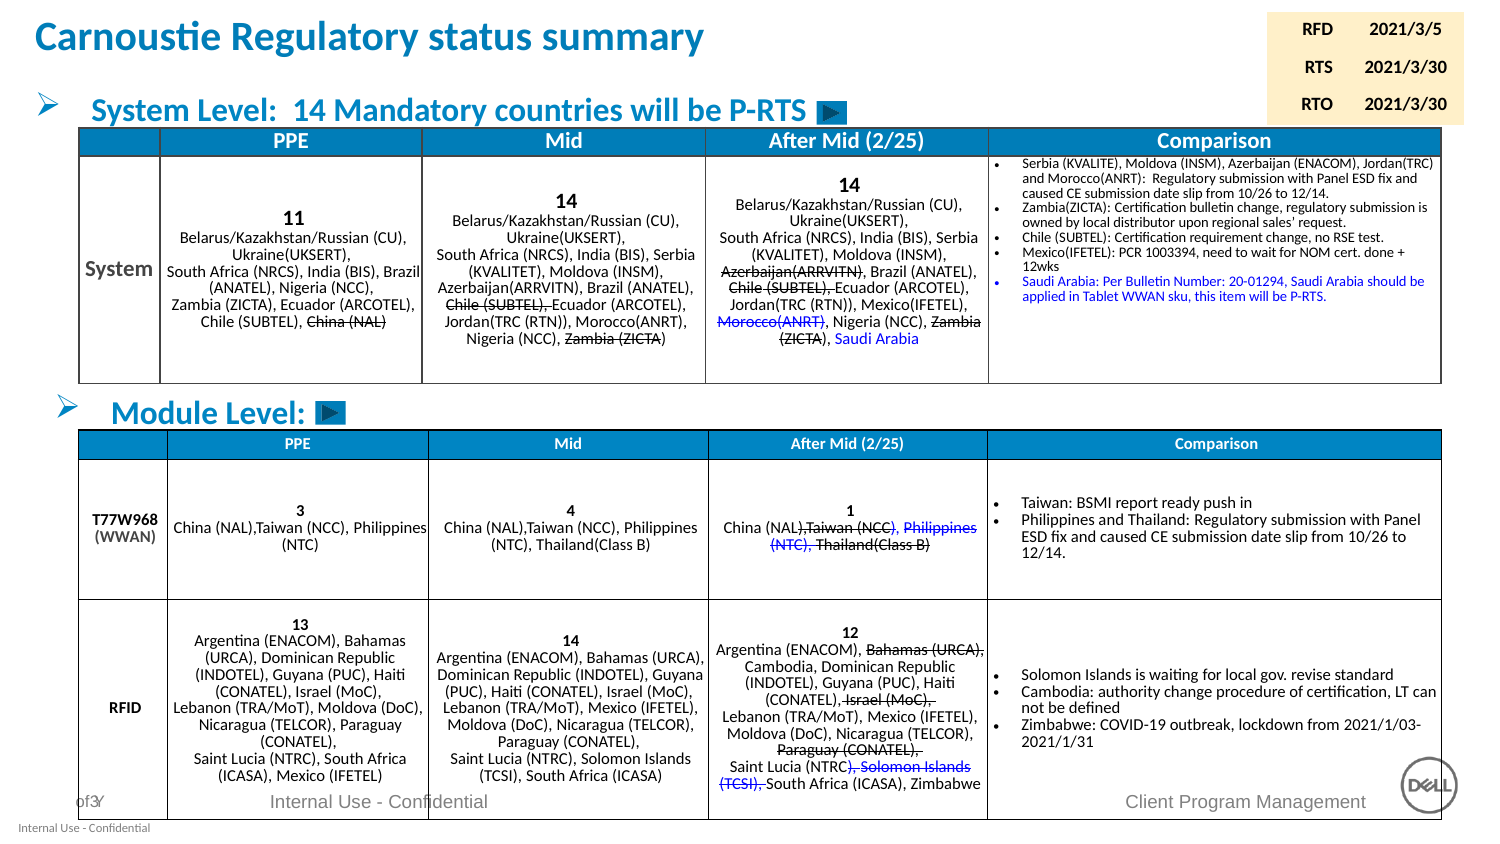

# Carnoustie Regulatory status summary
| RFD | 2021/3/5 |
| --- | --- |
| RTS | 2021/3/30 |
| RTO | 2021/3/30 |
System Level:  14 Mandatory countries will be P-RTS

|  | PPE | Mid | After Mid (2/25) | Comparison |
| --- | --- | --- | --- | --- |
| System | 11 Belarus/Kazakhstan/Russian (CU), Ukraine(UKSERT), South Africa (NRCS), India (BIS), Brazil (ANATEL), Nigeria (NCC), Zambia (ZICTA), Ecuador (ARCOTEL), Chile (SUBTEL), China (NAL) | 14 Belarus/Kazakhstan/Russian (CU), Ukraine(UKSERT), South Africa (NRCS), India (BIS), Serbia (KVALITET), Moldova (INSM), Azerbaijan(ARRVITN), Brazil (ANATEL), Chile (SUBTEL), Ecuador (ARCOTEL), Jordan(TRC (RTN)), Morocco(ANRT), Nigeria (NCC), Zambia (ZICTA) | 14 Belarus/Kazakhstan/Russian (CU), Ukraine(UKSERT), South Africa (NRCS), India (BIS), Serbia (KVALITET), Moldova (INSM), Azerbaijan(ARRVITN), Brazil (ANATEL), Chile (SUBTEL), Ecuador (ARCOTEL), Jordan(TRC (RTN)), Mexico(IFETEL), Morocco(ANRT), Nigeria (NCC), Zambia (ZICTA), Saudi Arabia | Serbia (KVALITE), Moldova (INSM), Azerbaijan (ENACOM), Jordan(TRC) and Morocco(ANRT): Regulatory submission with Panel ESD fix and caused CE submission date slip from 10/26 to 12/14. Zambia(ZICTA): Certification bulletin change, regulatory submission is owned by local distributor upon regional sales’ request. Chile (SUBTEL): Certification requirement change, no RSE test. Mexico(IFETEL): PCR 1003394, need to wait for NOM cert. done + 12wks Saudi Arabia: Per Bulletin Number: 20-01294, Saudi Arabia should be applied in Tablet WWAN sku, this item will be P-RTS. |
Module Level:

|  | PPE | Mid | After Mid (2/25) | Comparison |
| --- | --- | --- | --- | --- |
| T77W968 (WWAN) | 3 China (NAL),Taiwan (NCC), Philippines (NTC) | 4 China (NAL),Taiwan (NCC), Philippines (NTC), Thailand(Class B) | 1 China (NAL),Taiwan (NCC), Philippines (NTC), Thailand(Class B) | Taiwan: BSMI report ready push in Philippines and Thailand: Regulatory submission with Panel ESD fix and caused CE submission date slip from 10/26 to 12/14. |
| RFID | 13 Argentina (ENACOM), Bahamas (URCA), Dominican Republic (INDOTEL), Guyana (PUC), Haiti (CONATEL), Israel (MoC), Lebanon (TRA/MoT), Moldova (DoC), Nicaragua (TELCOR), Paraguay (CONATEL), Saint Lucia (NTRC), South Africa (ICASA), Mexico (IFETEL) | 14 Argentina (ENACOM), Bahamas (URCA), Dominican Republic (INDOTEL), Guyana (PUC), Haiti (CONATEL), Israel (MoC), Lebanon (TRA/MoT), Mexico (IFETEL), Moldova (DoC), Nicaragua (TELCOR), Paraguay (CONATEL), Saint Lucia (NTRC), Solomon Islands (TCSI), South Africa (ICASA) | 12 Argentina (ENACOM), Bahamas (URCA), Cambodia, Dominican Republic (INDOTEL), Guyana (PUC), Haiti (CONATEL), Israel (MoC), Lebanon (TRA/MoT), Mexico (IFETEL), Moldova (DoC), Nicaragua (TELCOR), Paraguay (CONATEL), Saint Lucia (NTRC), Solomon Islands (TCSI), South Africa (ICASA), Zimbabwe | Solomon Islands is waiting for local gov. revise standard Cambodia: authority change procedure of certification, LT can not be defined Zimbabwe: COVID-19 outbreak, lockdown from 2021/1/03-2021/1/31 |